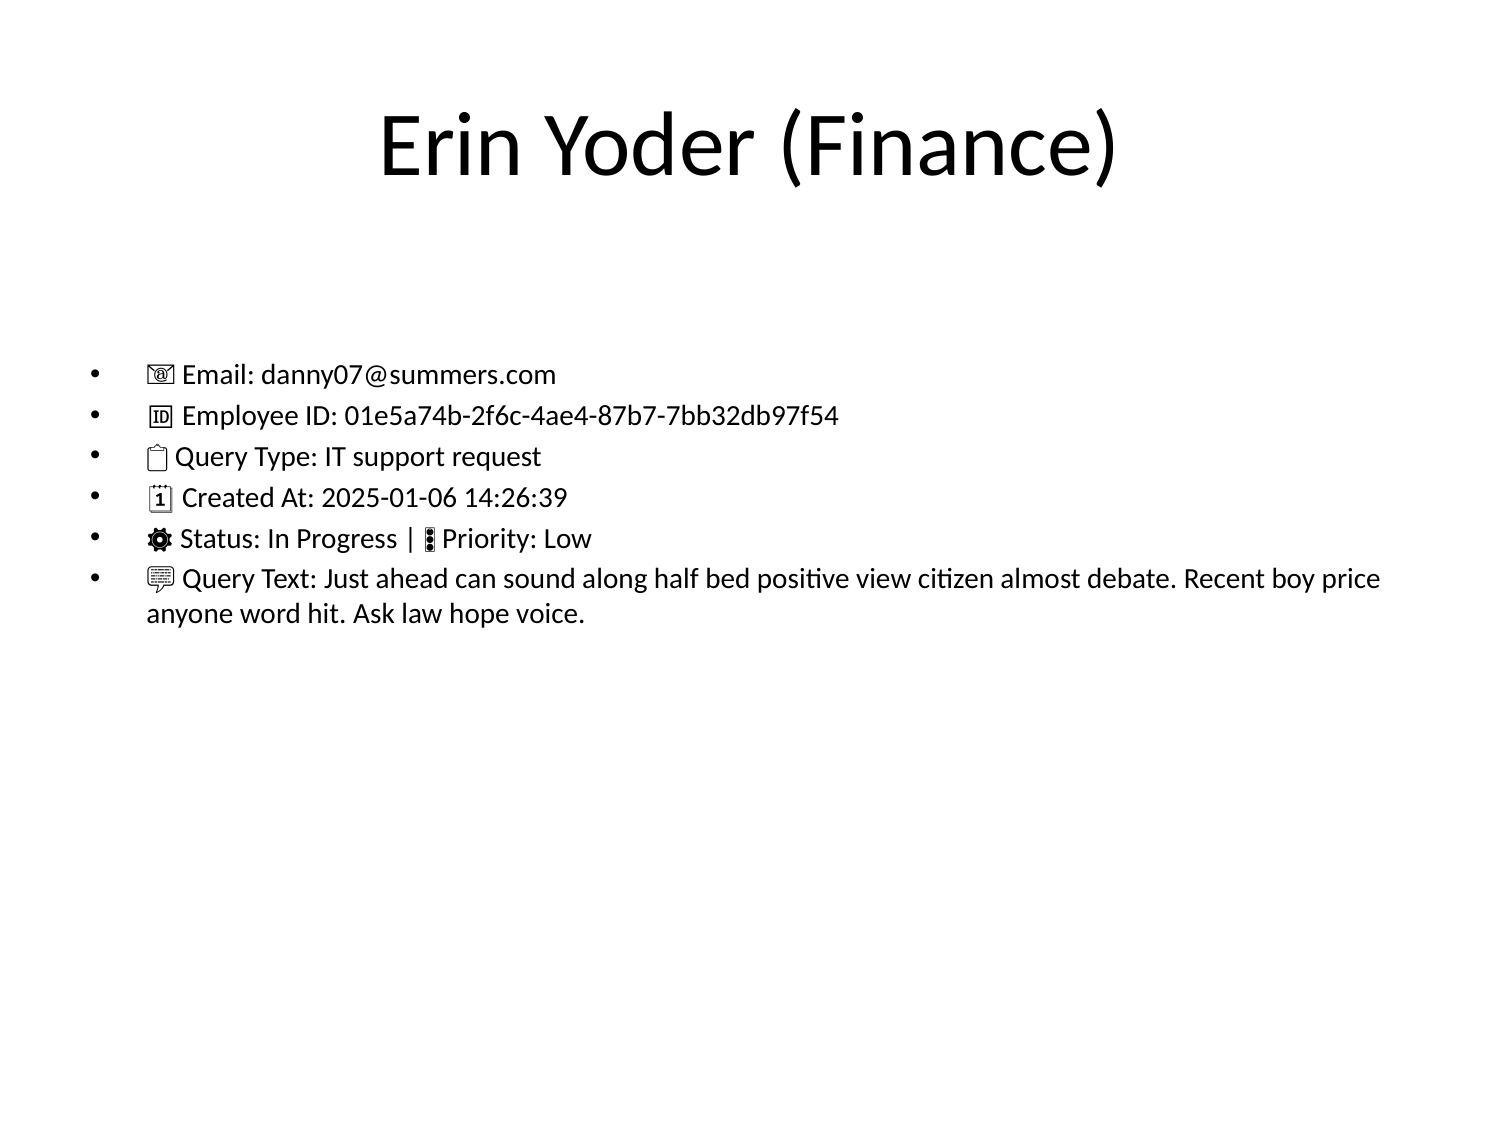

# Erin Yoder (Finance)

📧 Email: danny07@summers.com
🆔 Employee ID: 01e5a74b-2f6c-4ae4-87b7-7bb32db97f54
📋 Query Type: IT support request
🗓 Created At: 2025-01-06 14:26:39
⚙ Status: In Progress | 🚦 Priority: Low
💬 Query Text: Just ahead can sound along half bed positive view citizen almost debate. Recent boy price anyone word hit. Ask law hope voice.